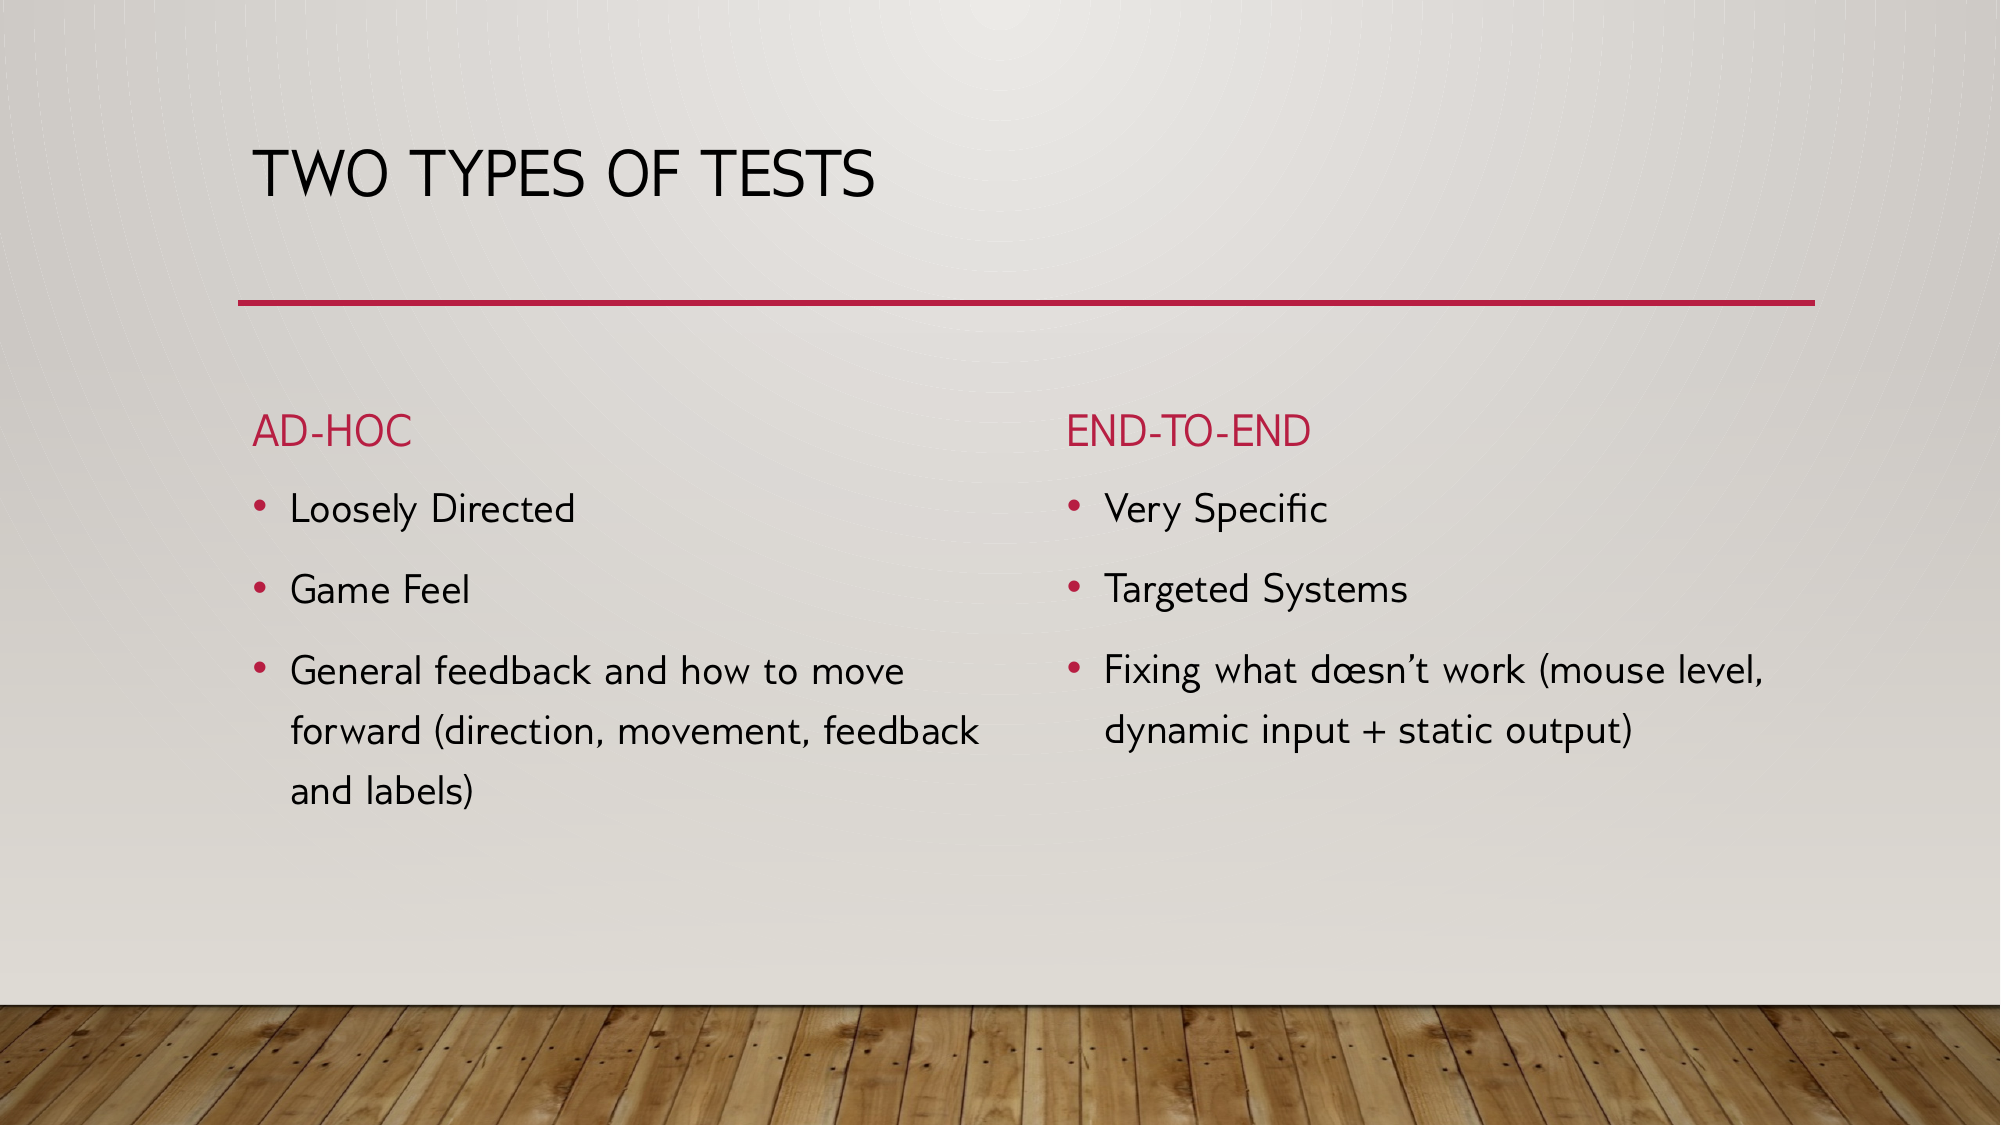

# Two Types of Tests
Ad-Hoc
End-to-End
Very Specific
Targeted Systems
Fixing what doesn’t work (mouse level, dynamic input + static output)
Loosely Directed
Game Feel
General feedback and how to move forward (direction, movement, feedback and labels)